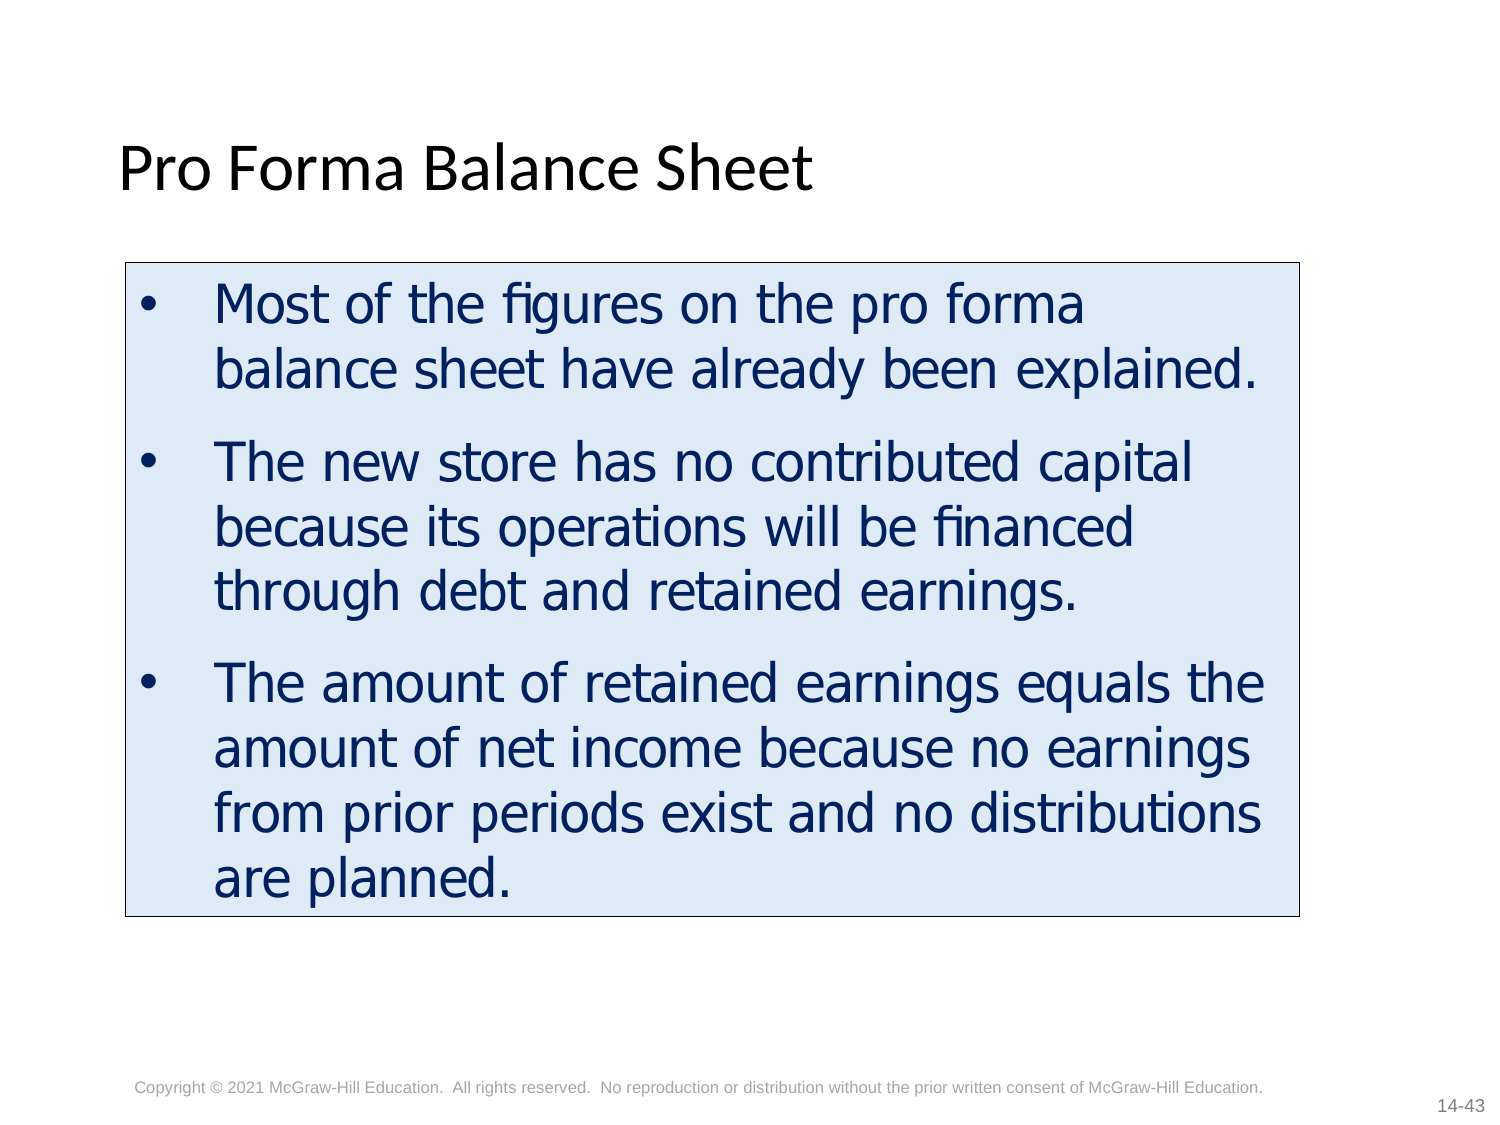

# Pro Forma Balance Sheet
Most of the figures on the pro forma balance sheet have already been explained.
The new store has no contributed capital because its operations will be financed through debt and retained earnings.
The amount of retained earnings equals the amount of net income because no earnings from prior periods exist and no distributions are planned.